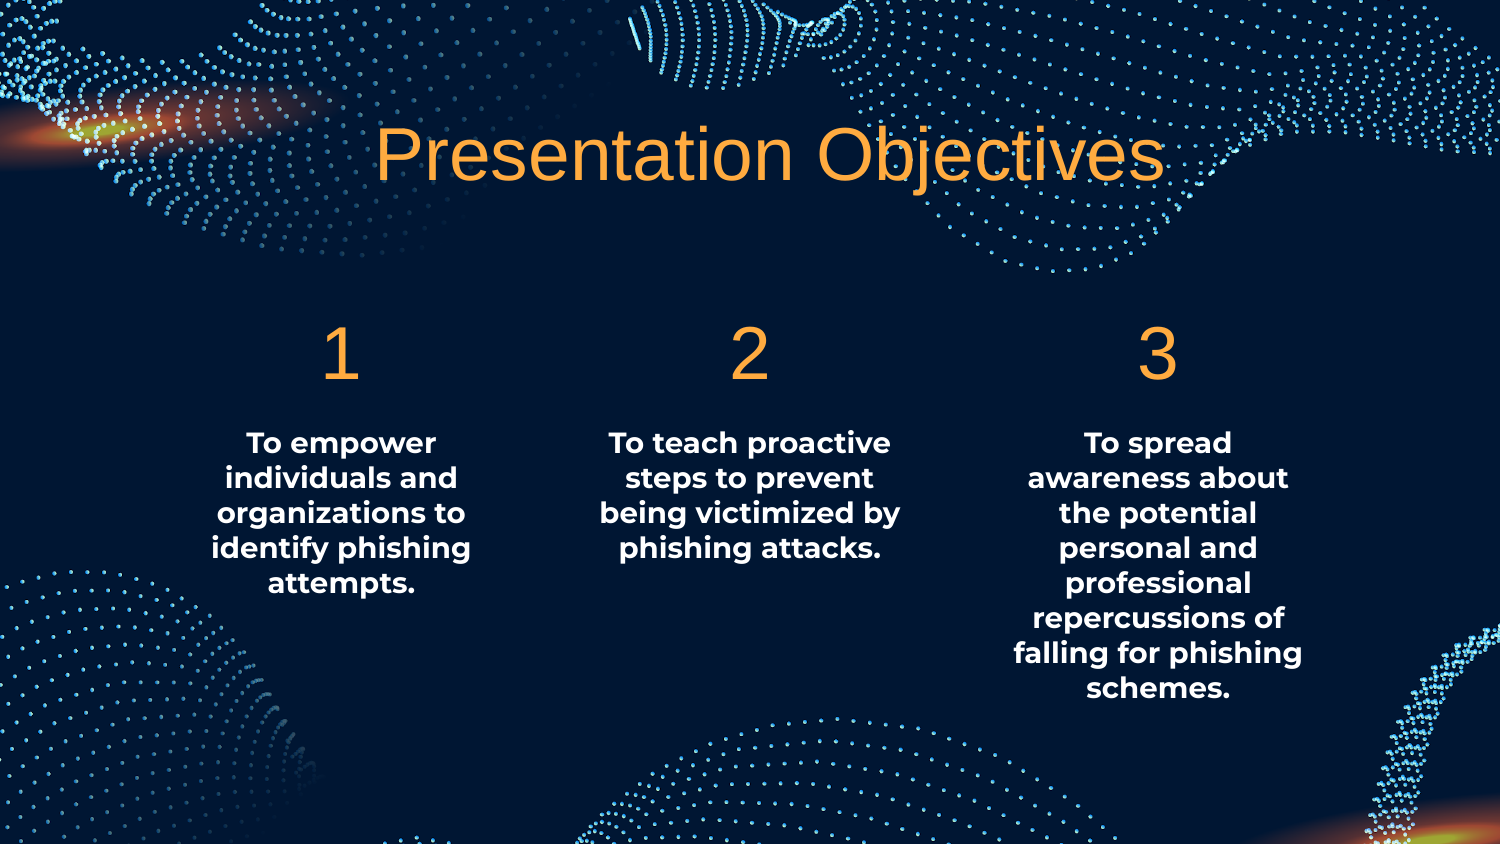

Presentation Objectives
1
2
3
To empower individuals and organizations to identify phishing attempts.
To teach proactive steps to prevent being victimized by phishing attacks.
To spread awareness about the potential personal and professional repercussions of falling for phishing schemes.